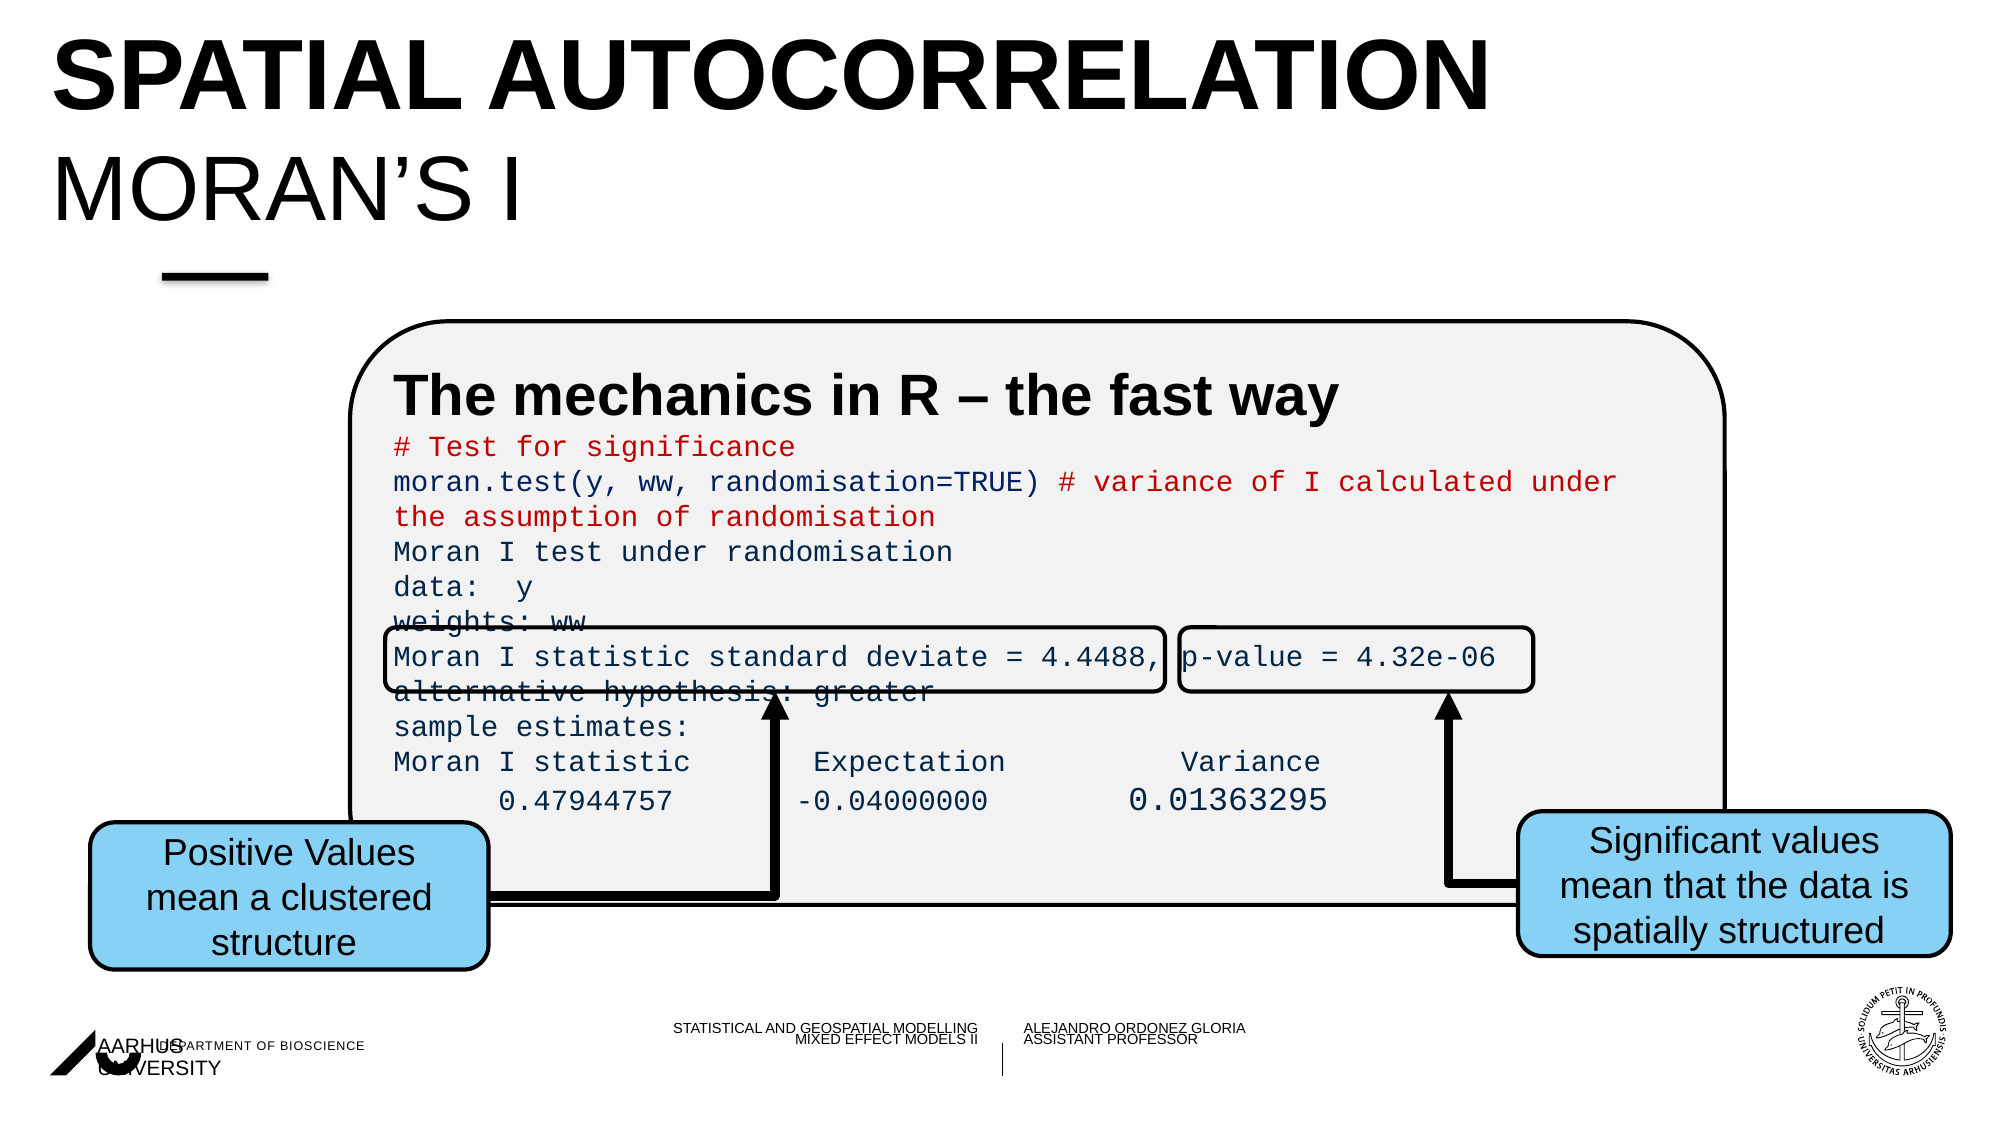

# Spatial autocorrelation Moran’s I
The mechanics in R – the fast way
# Test for significance
moran.test(y, ww, randomisation=TRUE) # variance of I calculated under the assumption of randomisation
Moran I test under randomisation
data:  y
weights: ww
Moran I statistic standard deviate = 4.4488, p-value = 4.32e-06
alternative hypothesis: greater
sample estimates:
Moran I statistic       Expectation          Variance
      0.47944757       -0.04000000        0.01363295

Significant values mean that the data is spatially structured
Positive Values mean a clustered structure